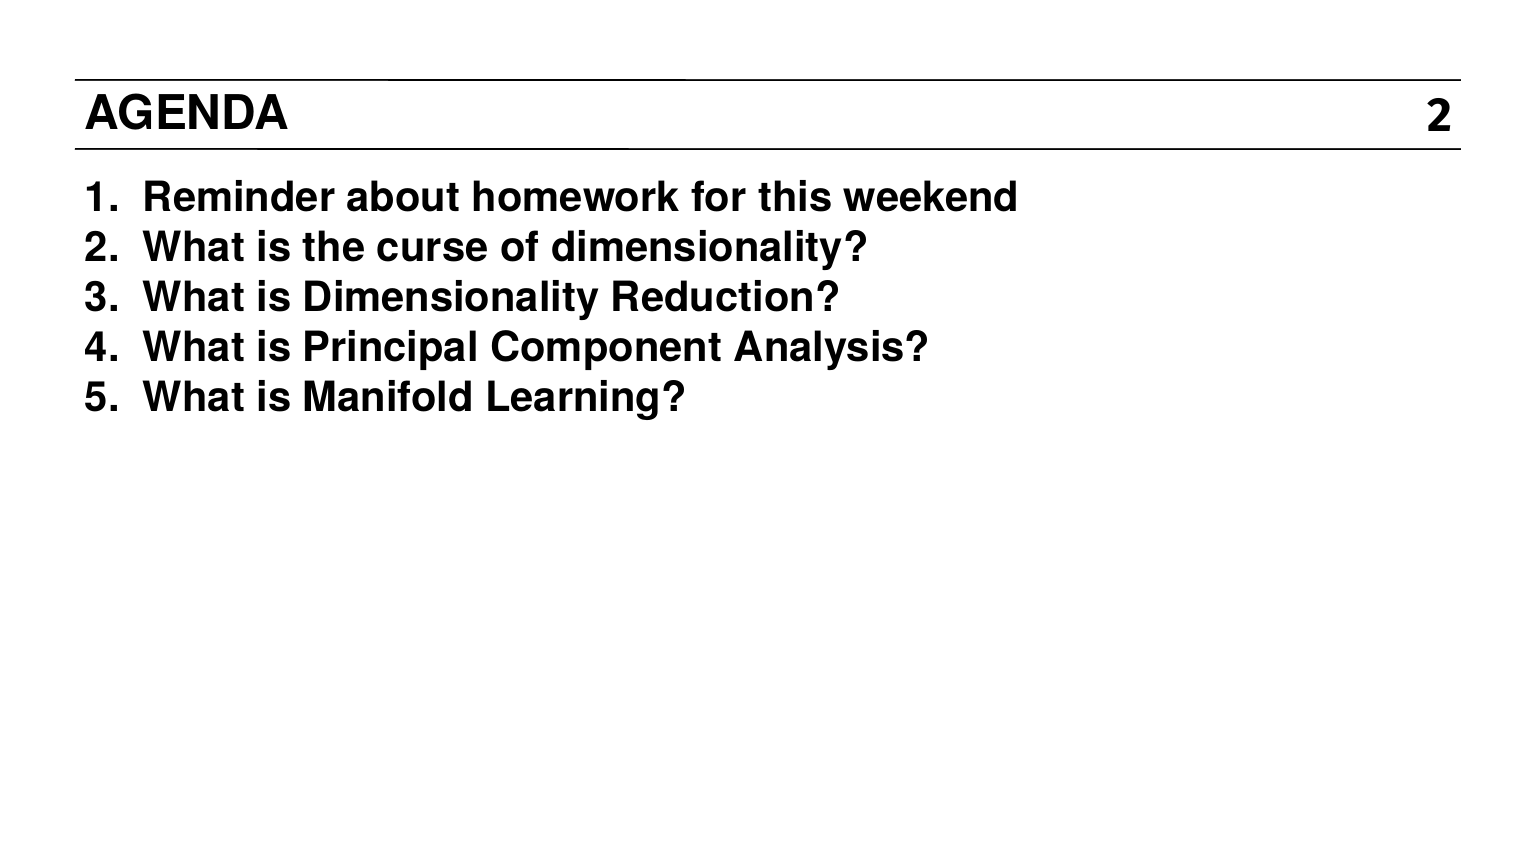

# AGENDA
2

Reminder about homework for this weekend
What is the curse of dimensionality?
What is Dimensionality Reduction?
What is Principal Component Analysis?
What is Manifold Learning?